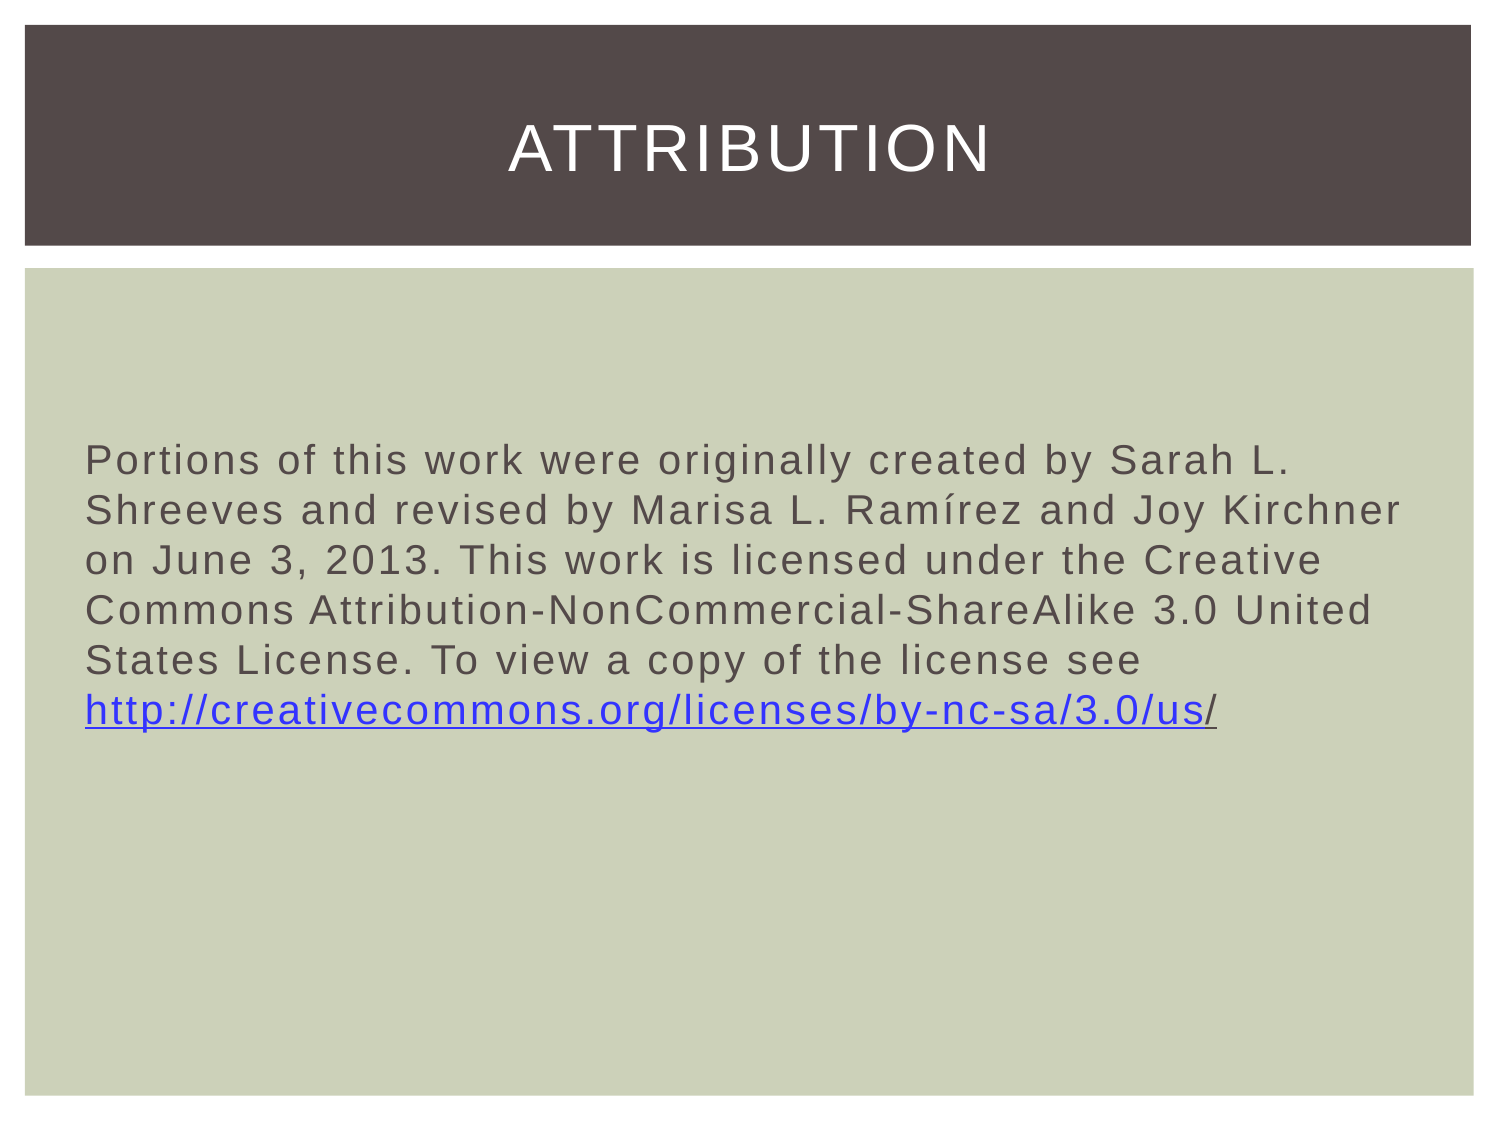

# Attribution
Portions of this work were originally created by Sarah L. Shreeves and revised by Marisa L. Ramírez and Joy Kirchner on June 3, 2013. This work is licensed under the Creative Commons Attribution-NonCommercial-ShareAlike 3.0 United States License. To view a copy of the license see http://creativecommons.org/licenses/by-nc-sa/3.0/us/